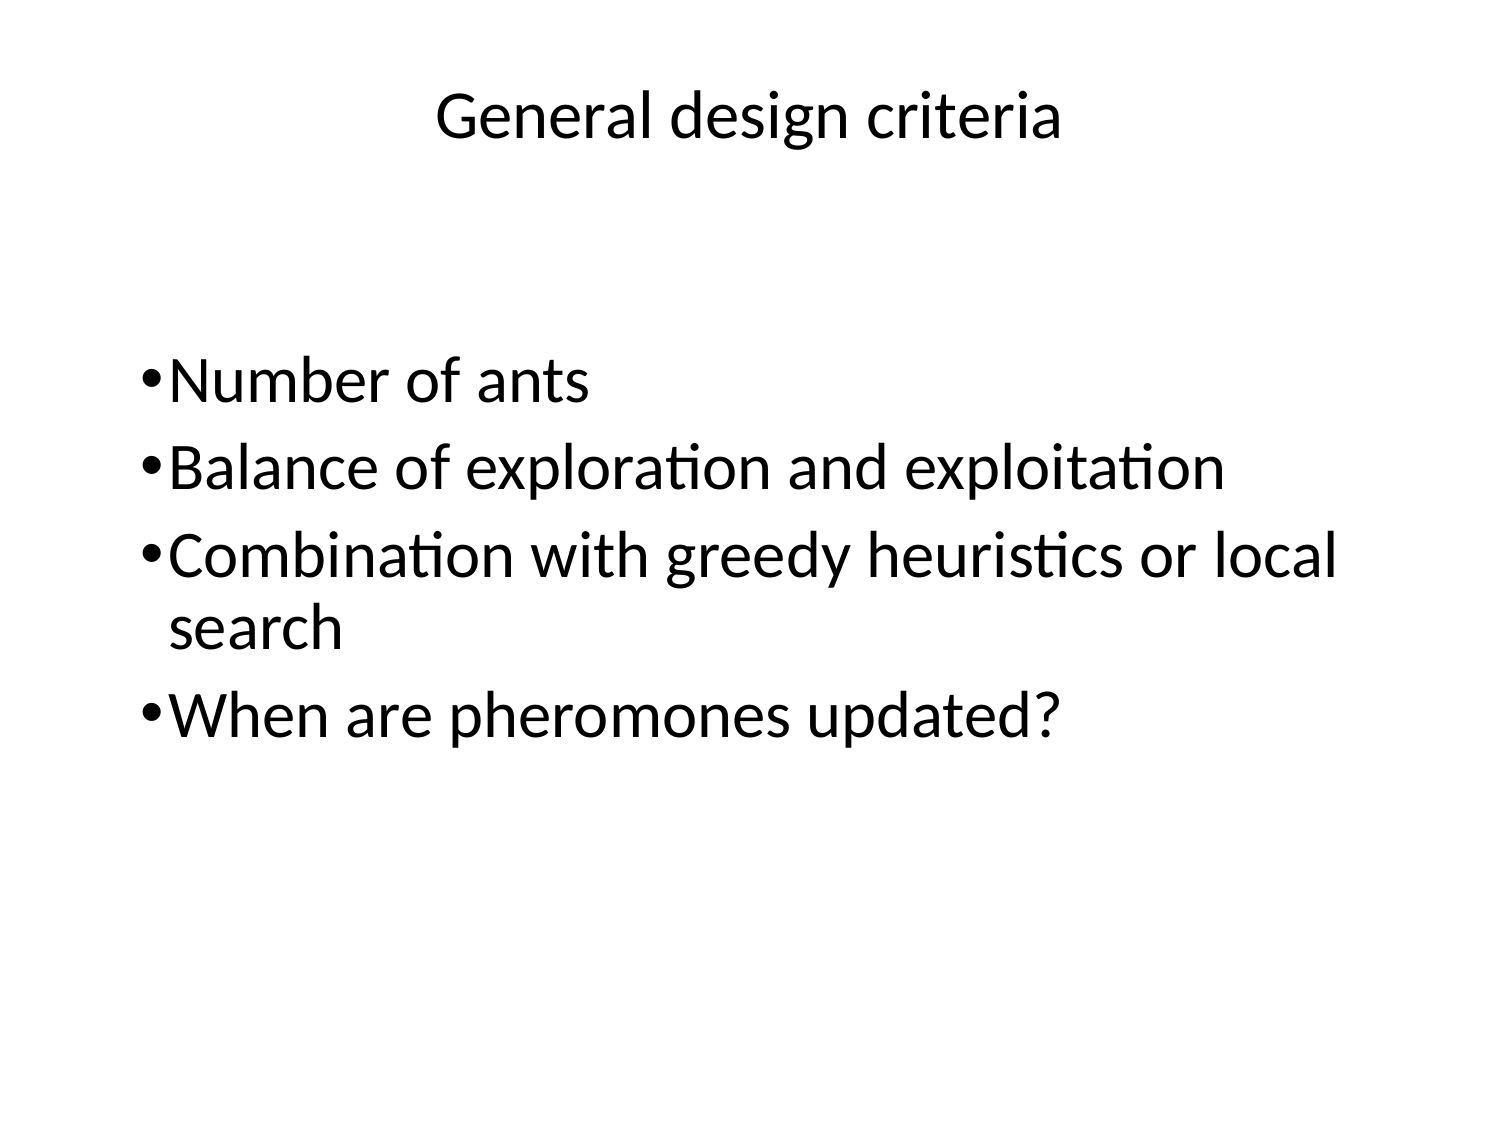

# General design criteria
Number of ants
Balance of exploration and exploitation
Combination with greedy heuristics or local search
When are pheromones updated?

44